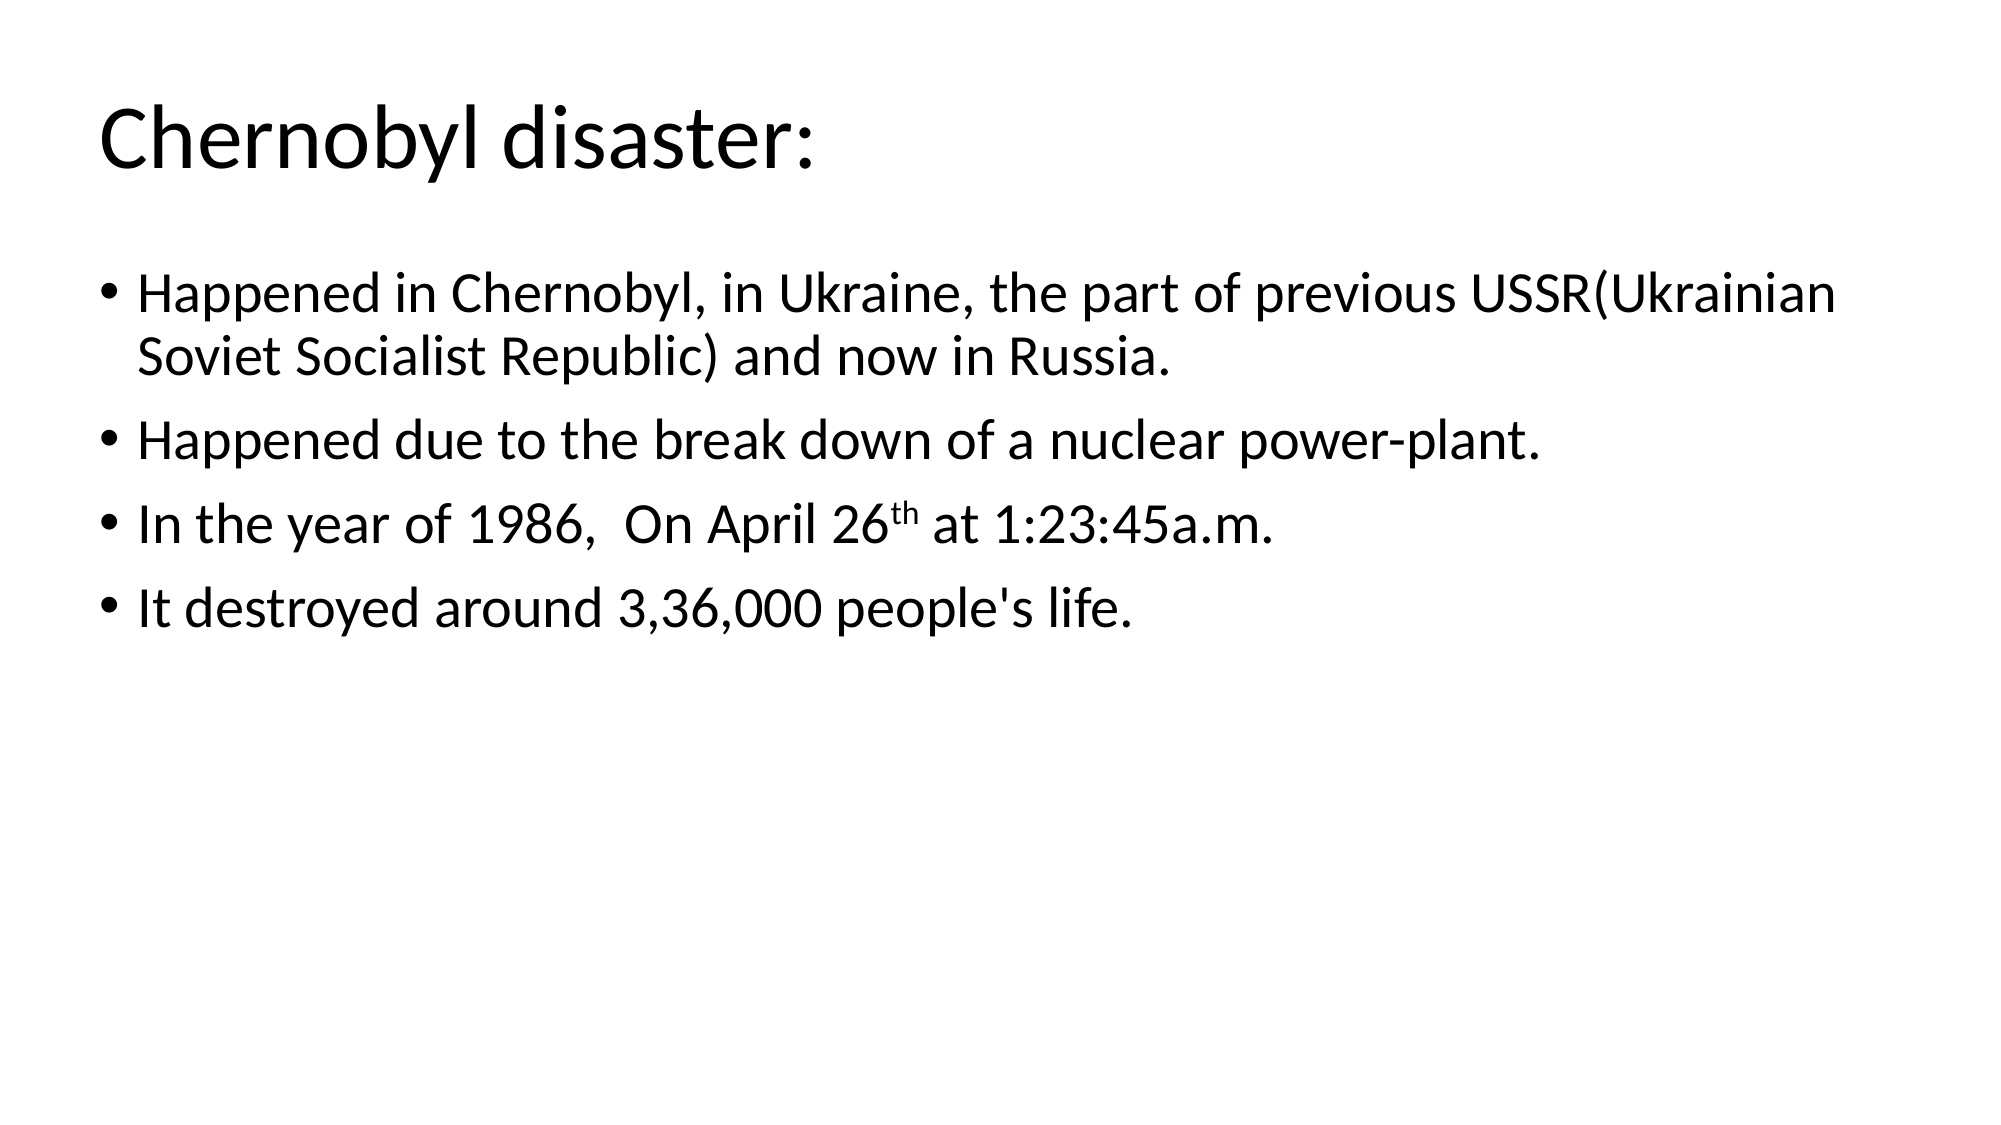

# Chernobyl disaster:
Happened in Chernobyl, in Ukraine, the part of previous USSR(Ukrainian Soviet Socialist Republic) and now in Russia.
Happened due to the break down of a nuclear power-plant.
In the year of 1986,  On April 26th at 1:23:45a.m.
It destroyed around 3,36,000 people's life.